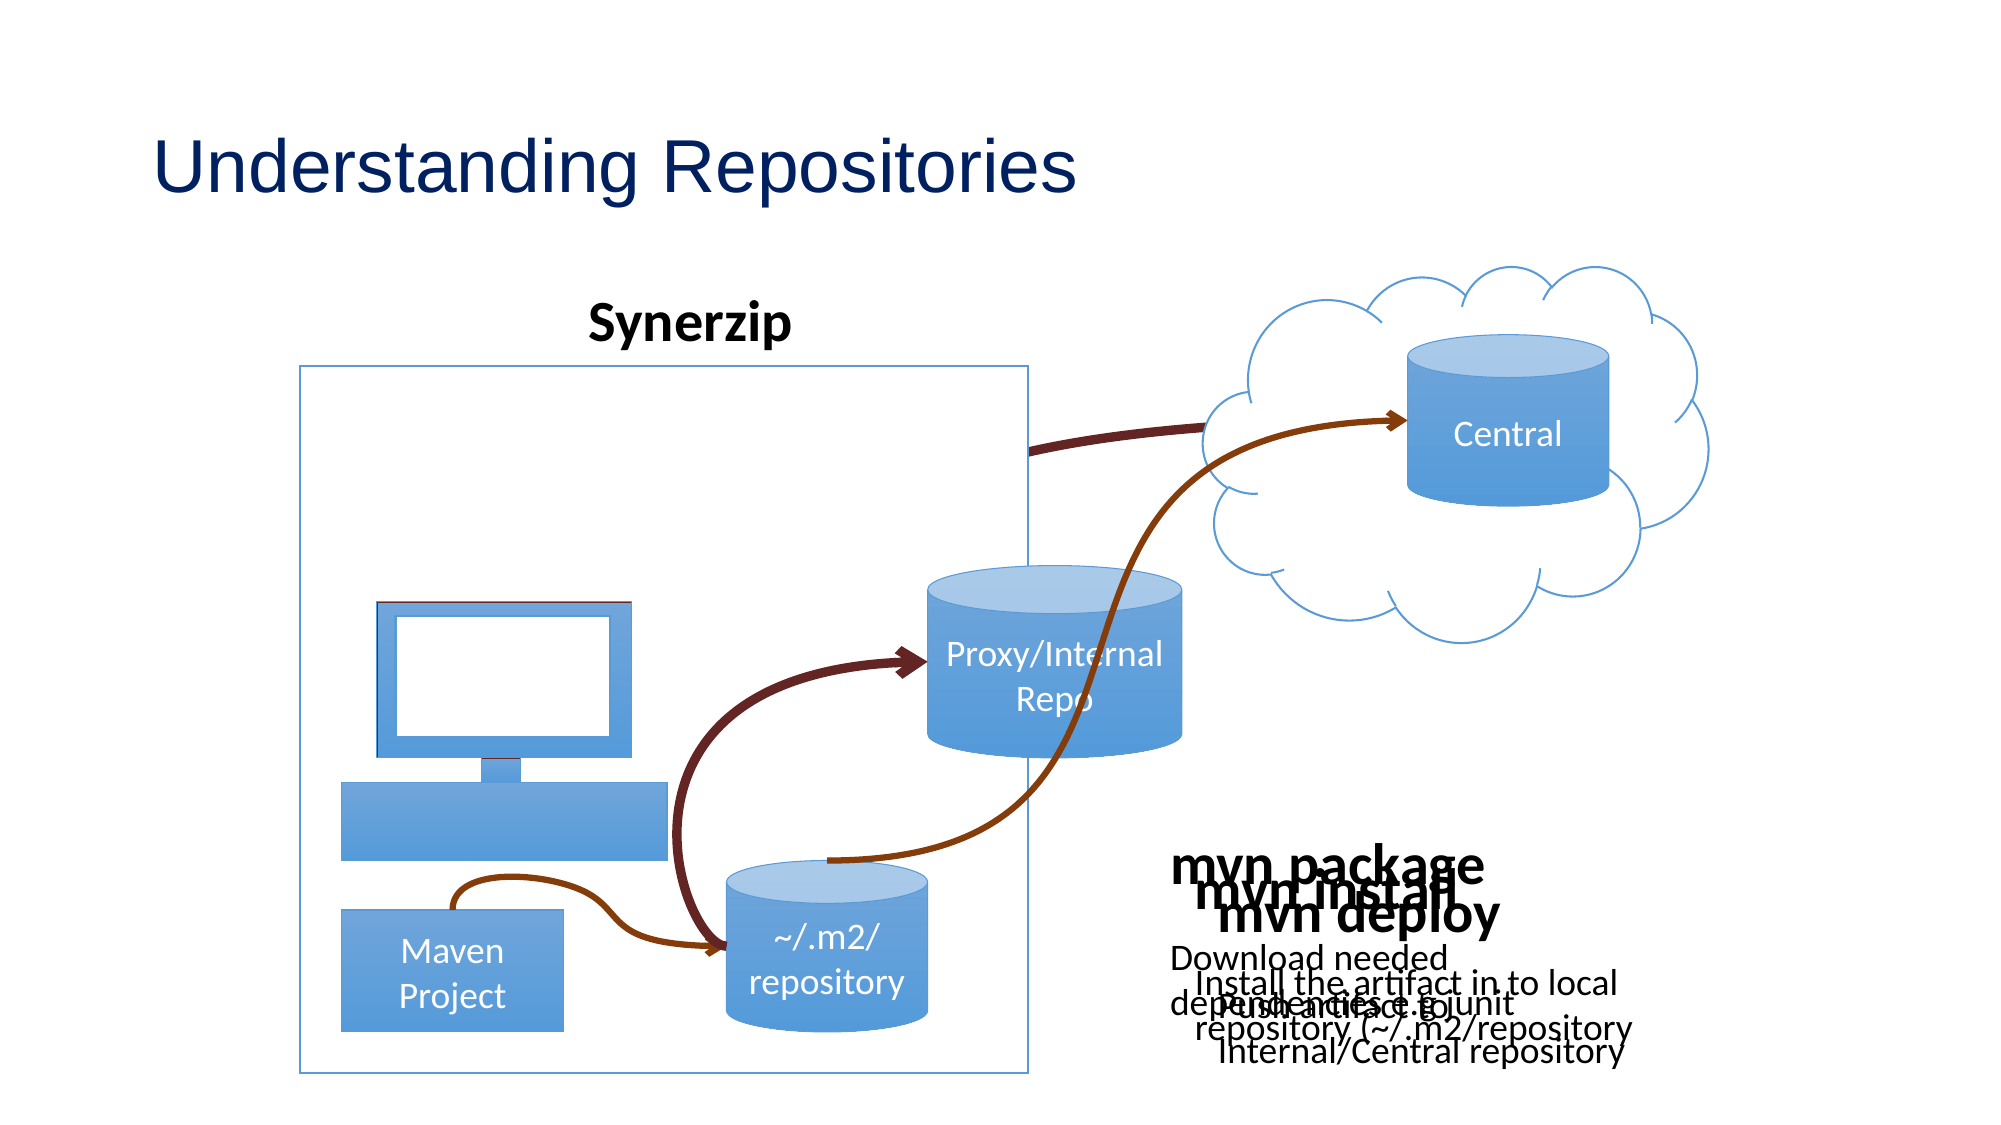

# Understanding Repositories

Synerzip
Central

Proxy/Internal Repo

mvn package
mvn install
~/.m2/repository
mvn deploy
Maven Project
Download needed dependencies e.g junit
Install the artifact in to local repository (~/.m2/repository
Push artifact to Internal/Central repository